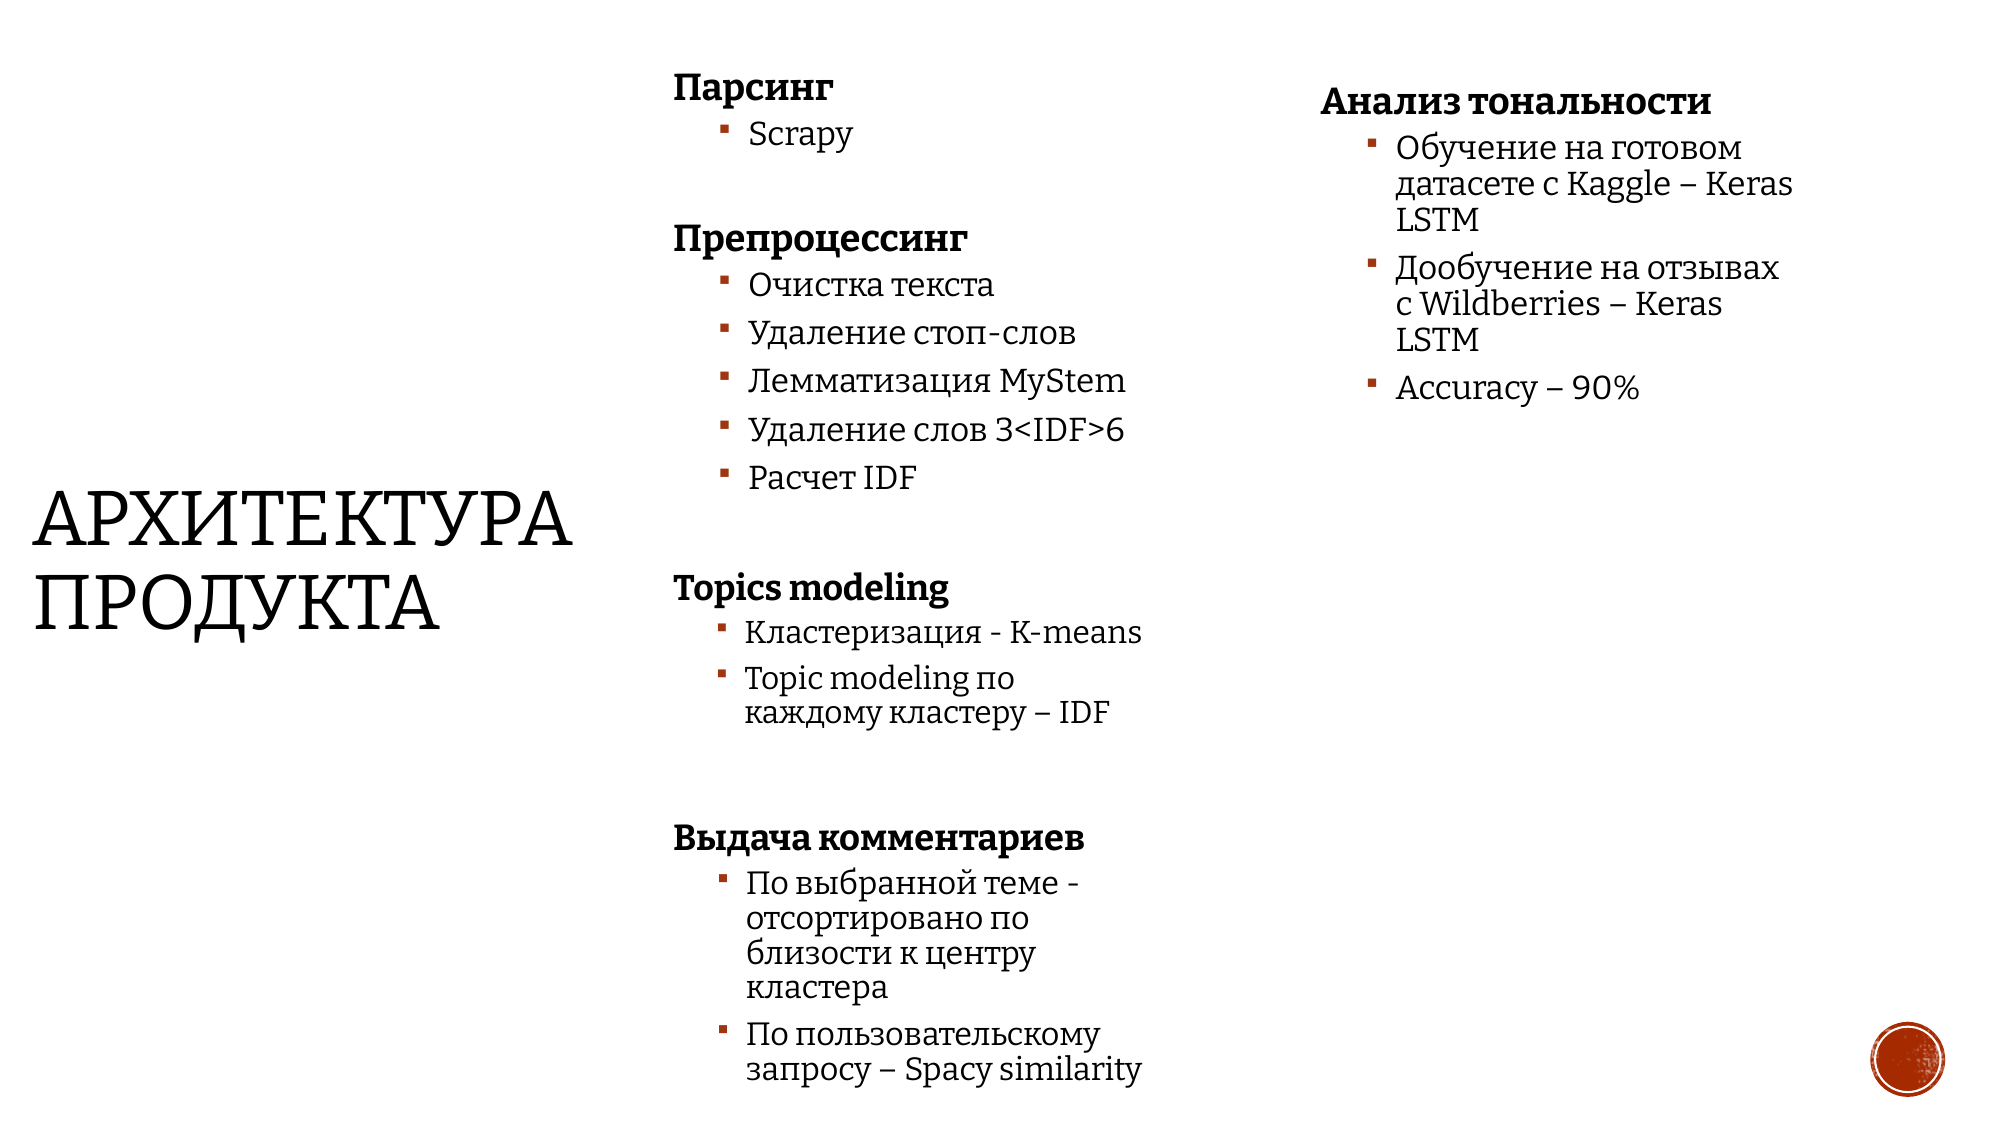

Парсинг
Scrapy

Анализ тональности
Обучение на готовом датасете с Kaggle – Keras LSTM
Дообучение на отзывах с Wildberries – Keras LSTM
Accuracy – 90%

Препроцессинг
Очистка текста
Удаление стоп-слов
Лемматизация MyStem
Удаление слов 3<IDF>6
Расчет IDF
# Архитектура продукта
Topics modeling
Кластеризация - K-means
Topic modeling по каждому кластеру – IDF

Выдача комментариев
По выбранной теме -  отсортировано по близости к центру кластера
По пользовательскому запросу – Spacy similarity